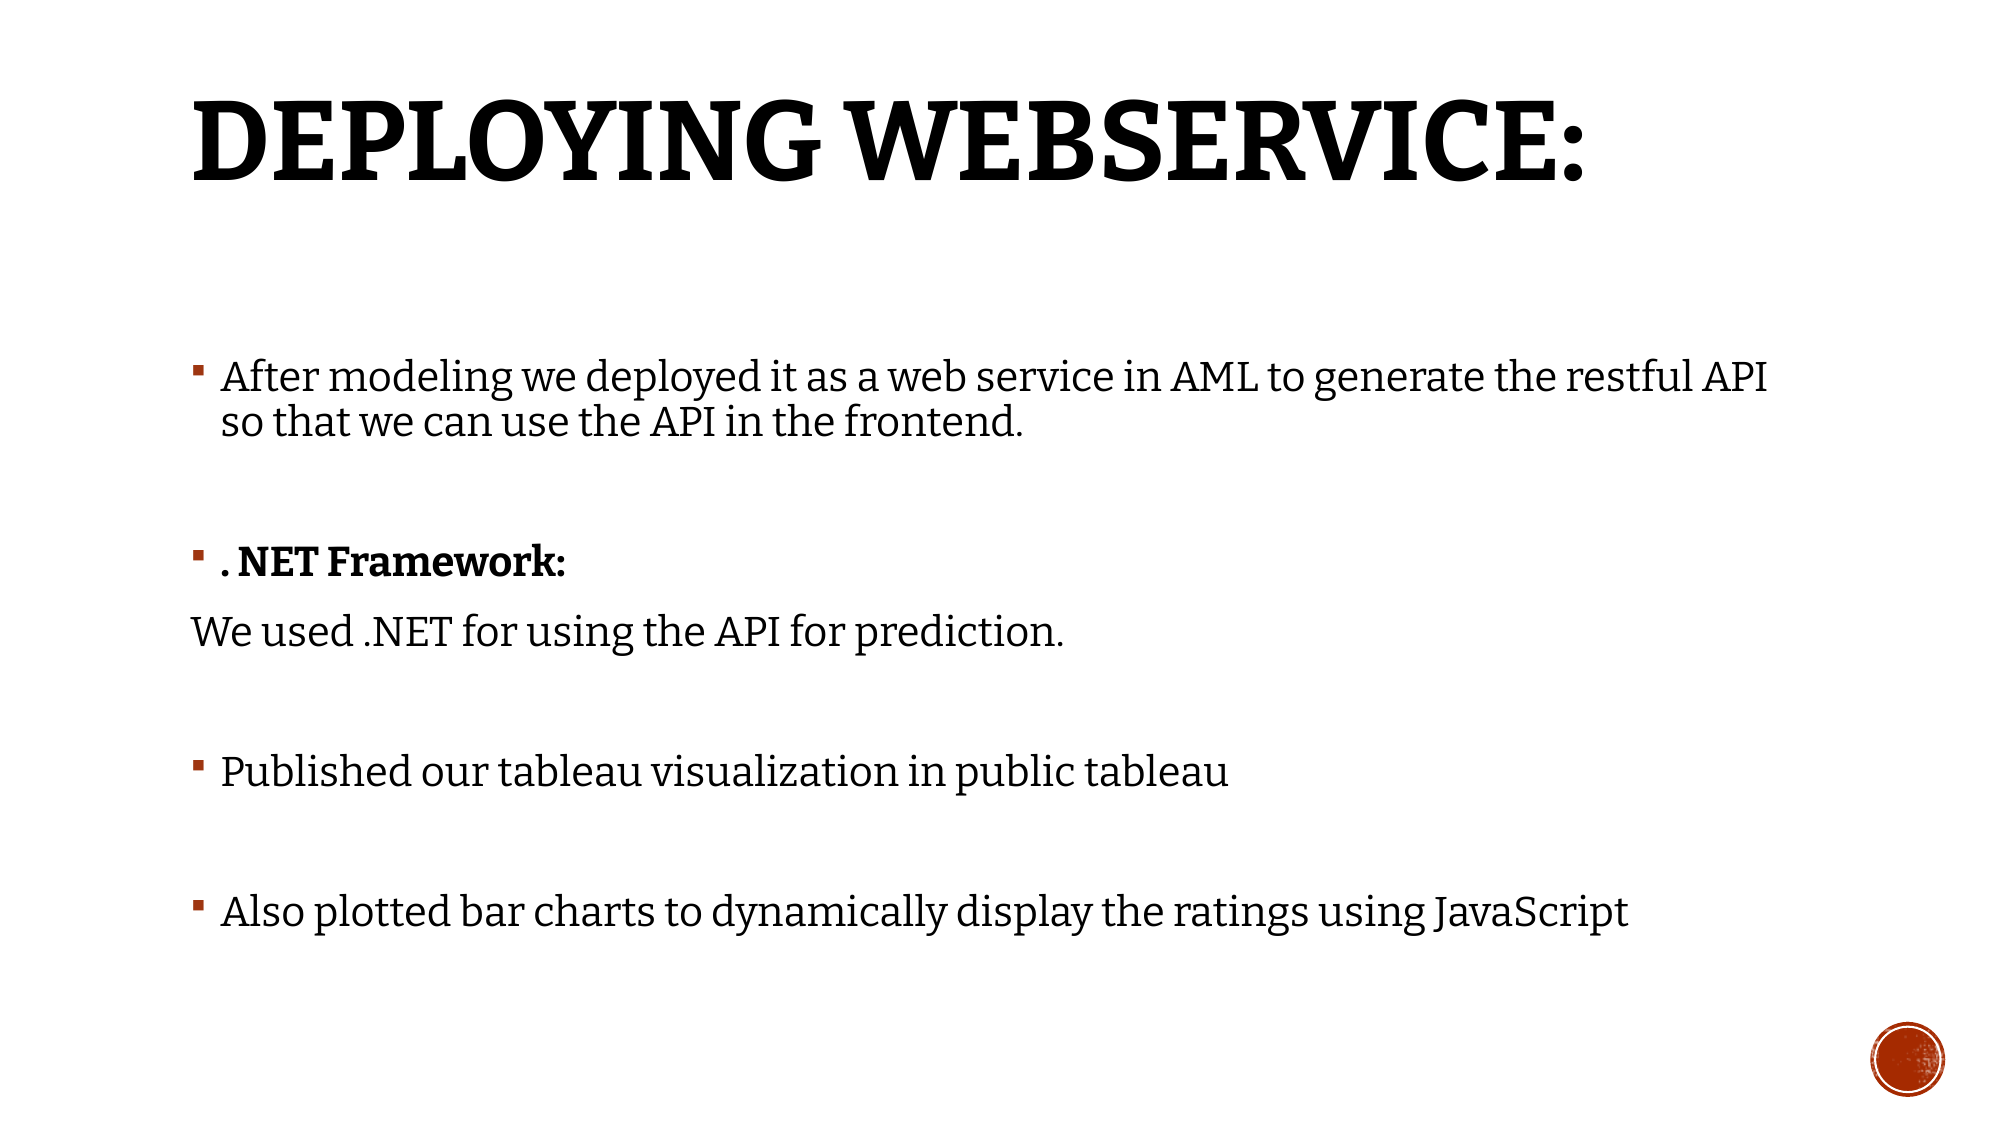

# DEPLOYING WEBSERVICE:
After modeling we deployed it as a web service in AML to generate the restful API so that we can use the API in the frontend.

. NET Framework:
We used .NET for using the API for prediction.

Published our tableau visualization in public tableau

Also plotted bar charts to dynamically display the ratings using JavaScript